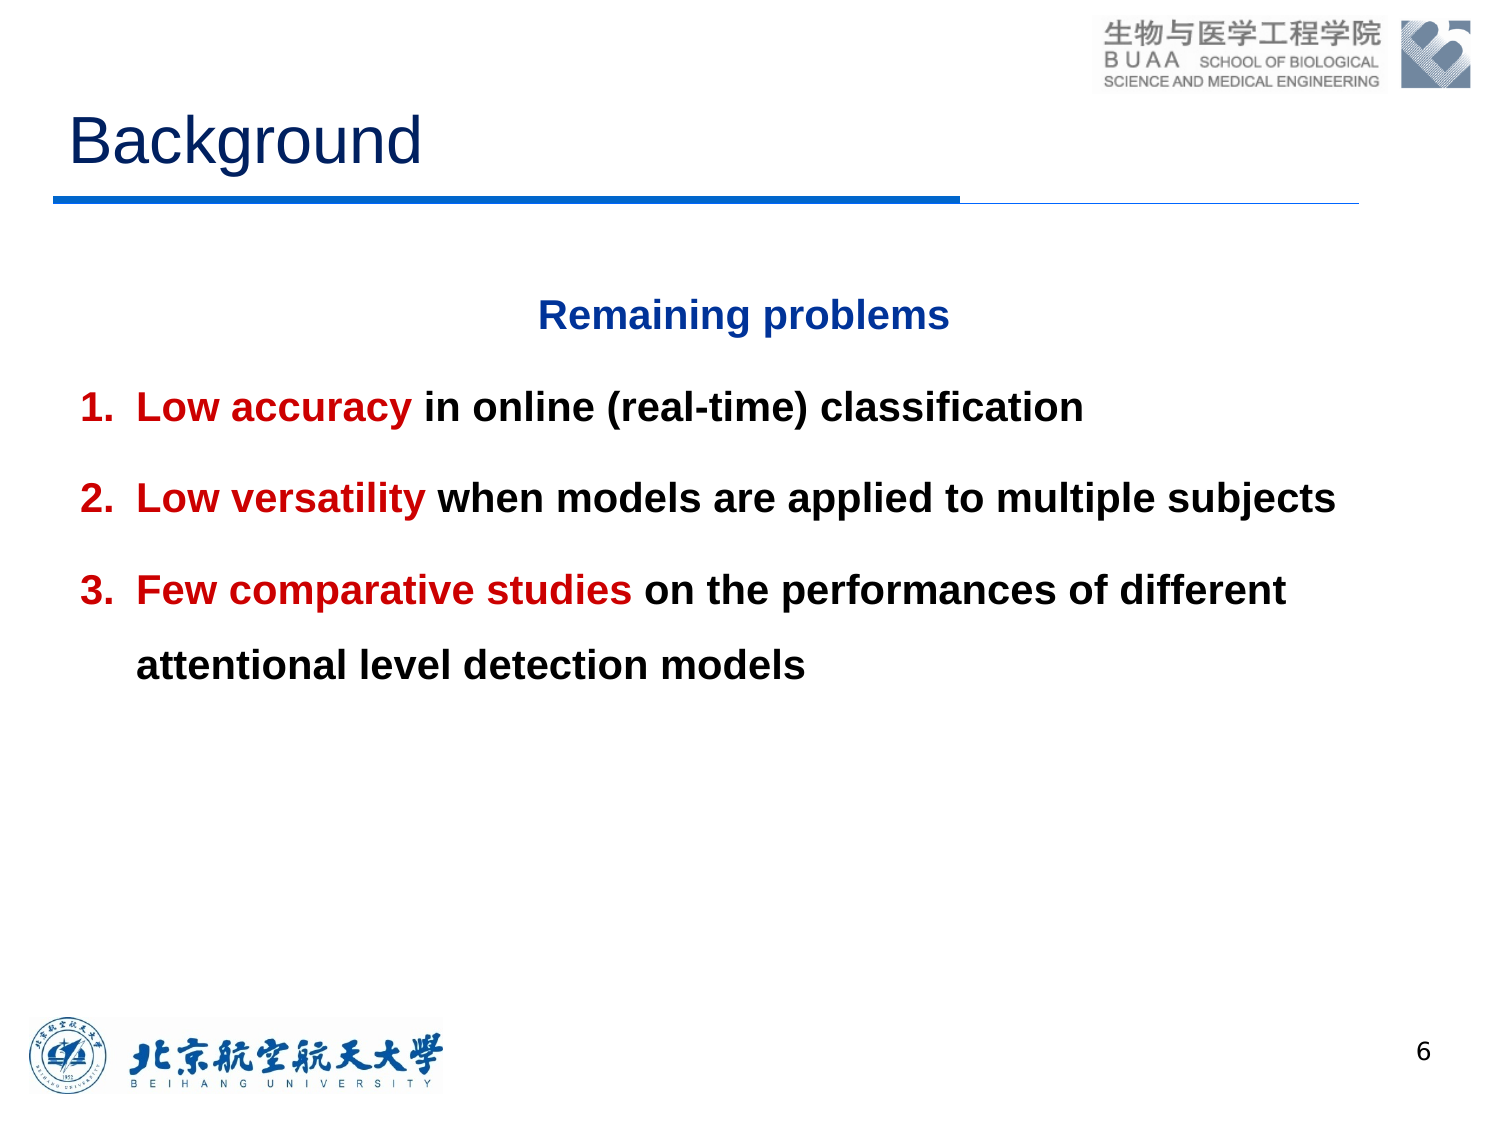

# Background
Remaining problems
Low accuracy in online (real-time) classification
Low versatility when models are applied to multiple subjects
Few comparative studies on the performances of different attentional level detection models
6